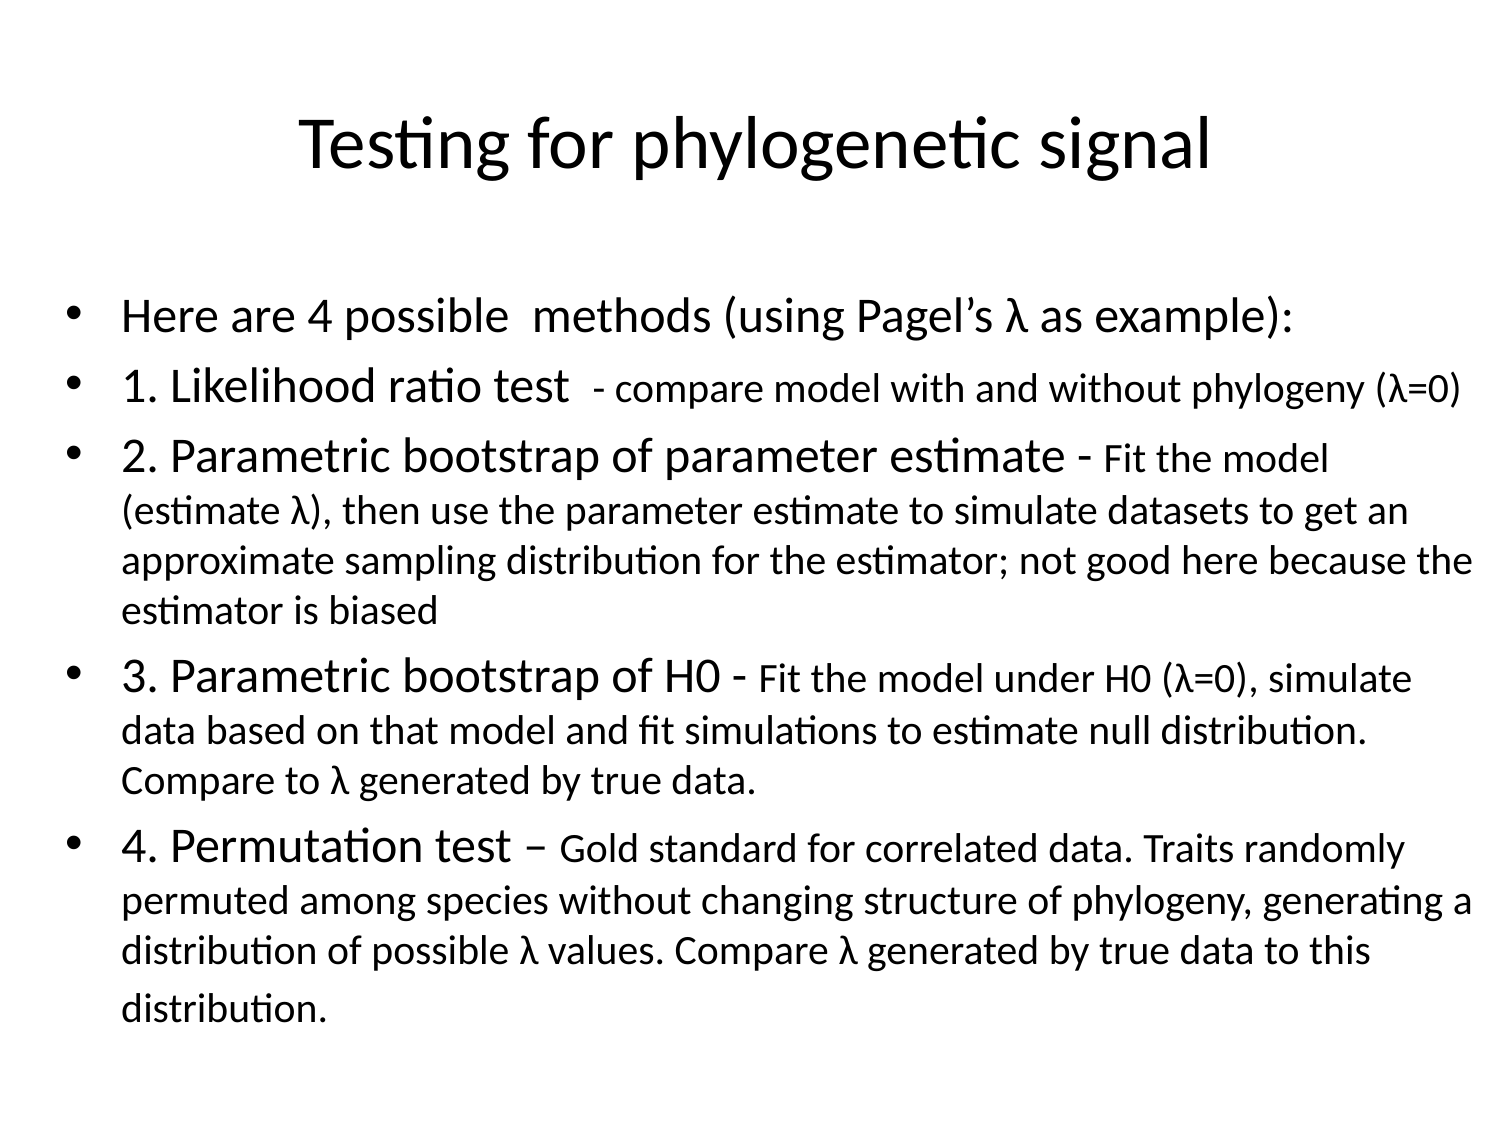

# Testing for phylogenetic signal
Here are 4 possible  methods (using Pagel’s λ as example):
1. Likelihood ratio test  - compare model with and without phylogeny (λ=0)
2. Parametric bootstrap of parameter estimate - Fit the model (estimate λ), then use the parameter estimate to simulate datasets to get an approximate sampling distribution for the estimator; not good here because the estimator is biased
3. Parametric bootstrap of H0 - Fit the model under H0 (λ=0), simulate data based on that model and fit simulations to estimate null distribution. Compare to λ generated by true data.
4. Permutation test – Gold standard for correlated data. Traits randomly permuted among species without changing structure of phylogeny, generating a distribution of possible λ values. Compare λ generated by true data to this distribution.